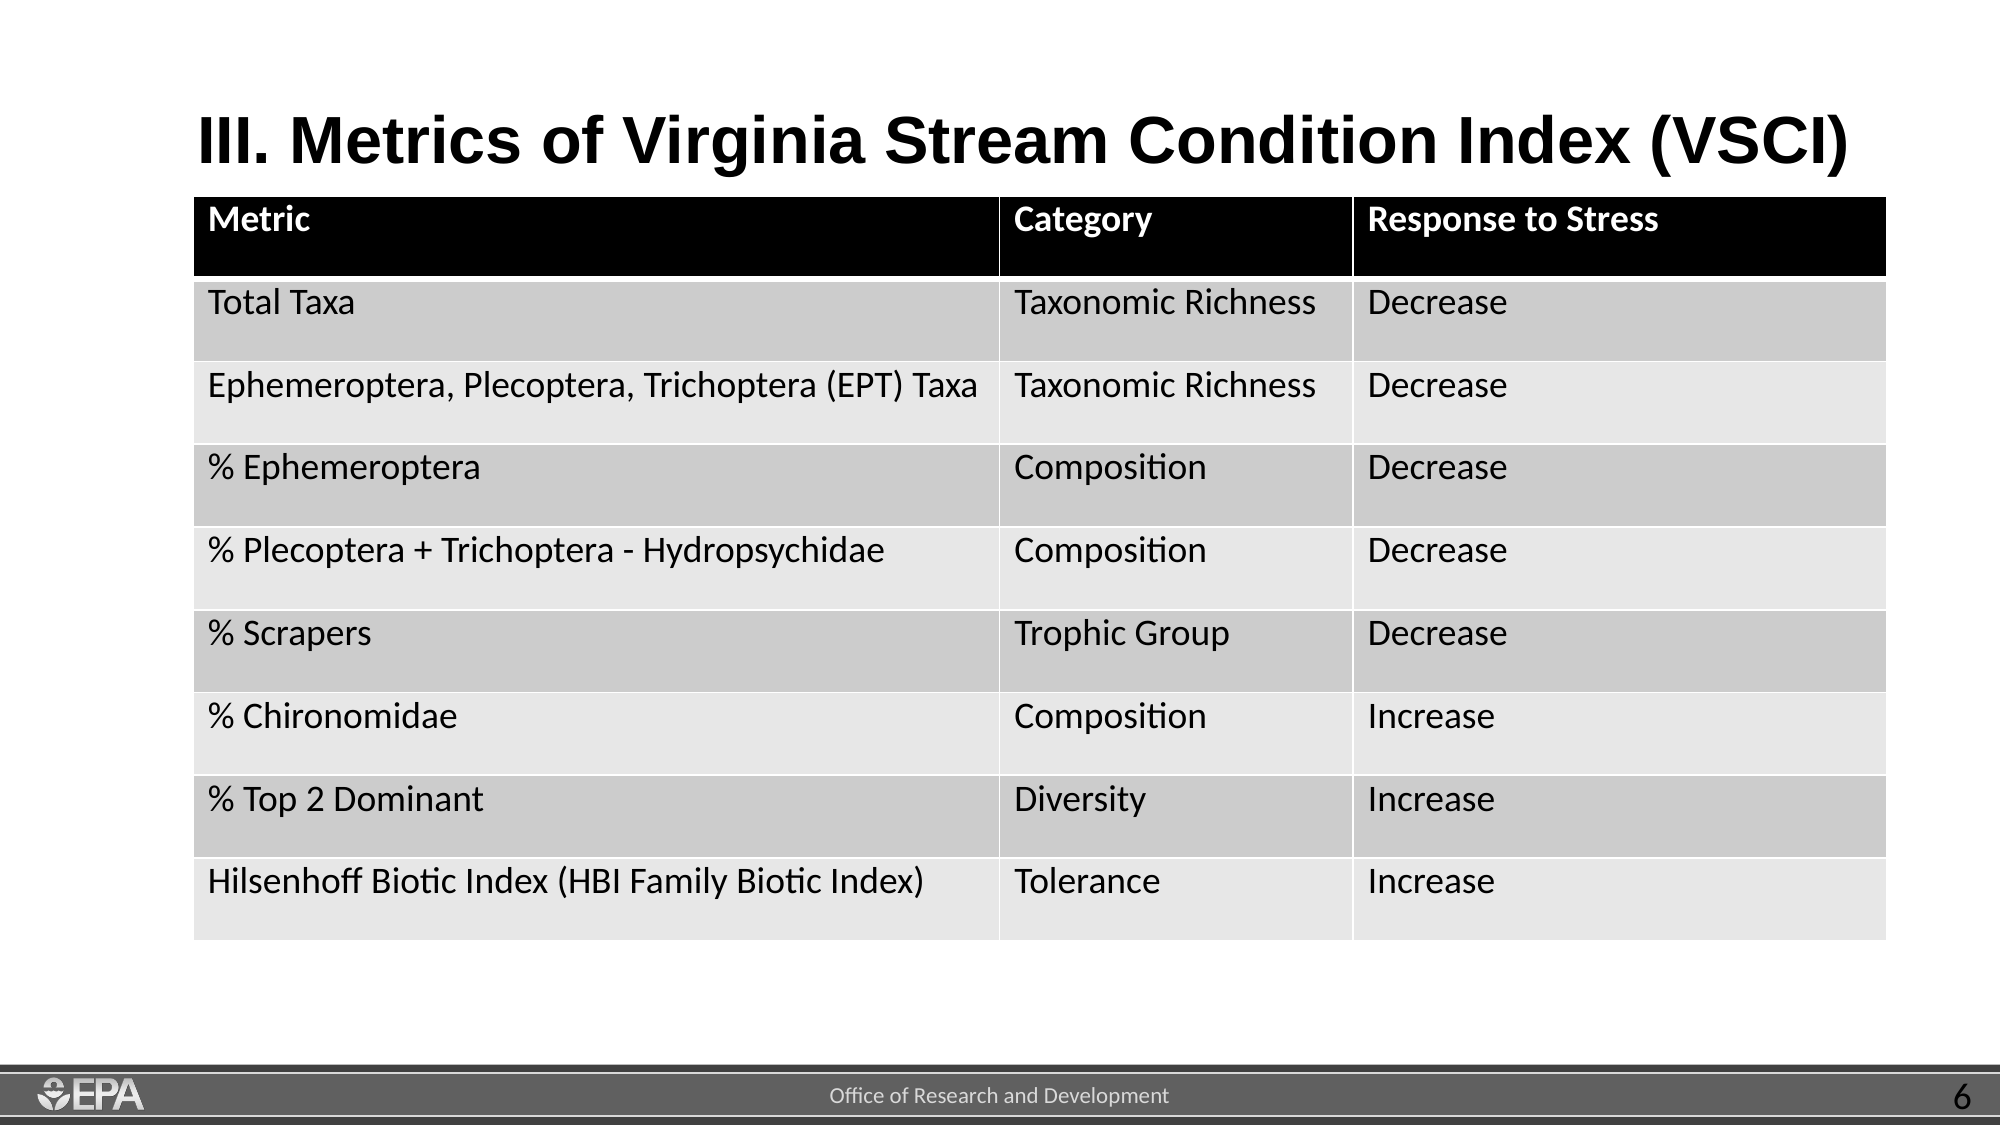

# III. Metrics of Virginia Stream Condition Index (VSCI)
| Metric | Category | Response to Stress |
| --- | --- | --- |
| Total Taxa | Taxonomic Richness | Decrease |
| Ephemeroptera, Plecoptera, Trichoptera (EPT) Taxa | Taxonomic Richness | Decrease |
| % Ephemeroptera | Composition | Decrease |
| % Plecoptera + Trichoptera - Hydropsychidae | Composition | Decrease |
| % Scrapers | Trophic Group | Decrease |
| % Chironomidae | Composition | Increase |
| % Top 2 Dominant | Diversity | Increase |
| Hilsenhoff Biotic Index (HBI Family Biotic Index) | Tolerance | Increase |
6